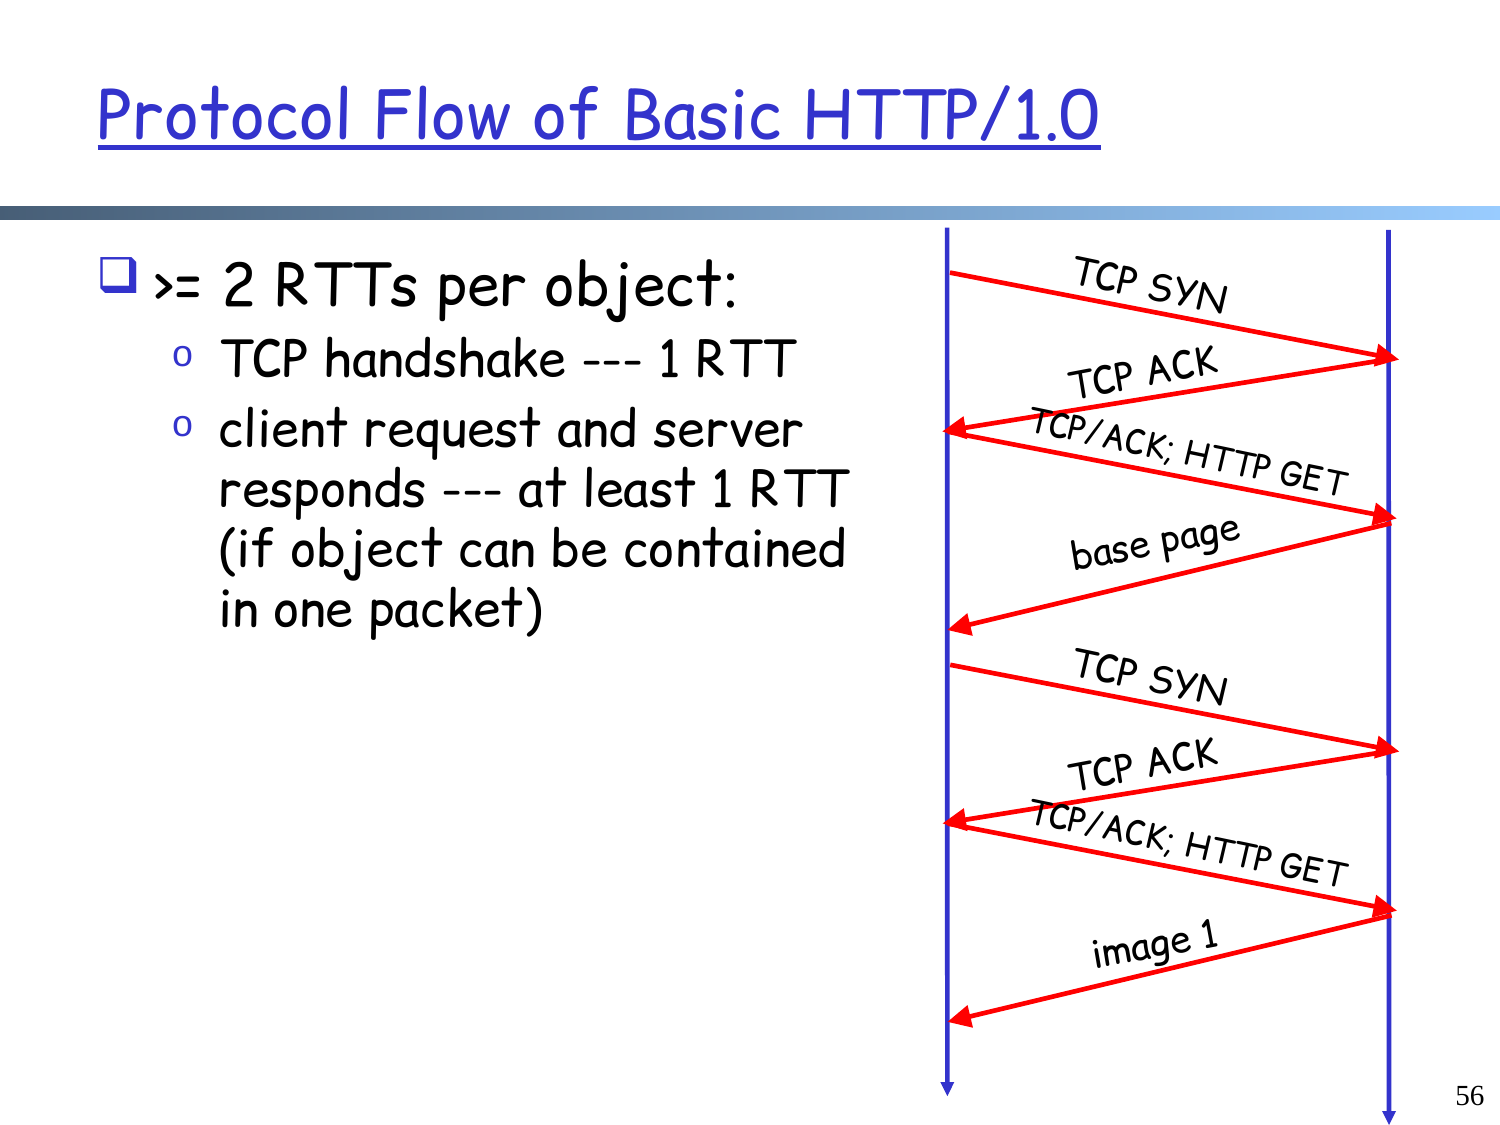

# Protocol Flow of Basic HTTP/1.0

>= 2 RTTs per object:
TCP handshake --- 1 RTT
client request and server
responds --- at least 1 RTT
(if object can be contained
in one packet)
TCP SYN

TCP ACK

TCP/ACK; HTTP GET

base page

TCP SYN

TCP ACK

TCP/ACK; HTTP GET

image 1

56